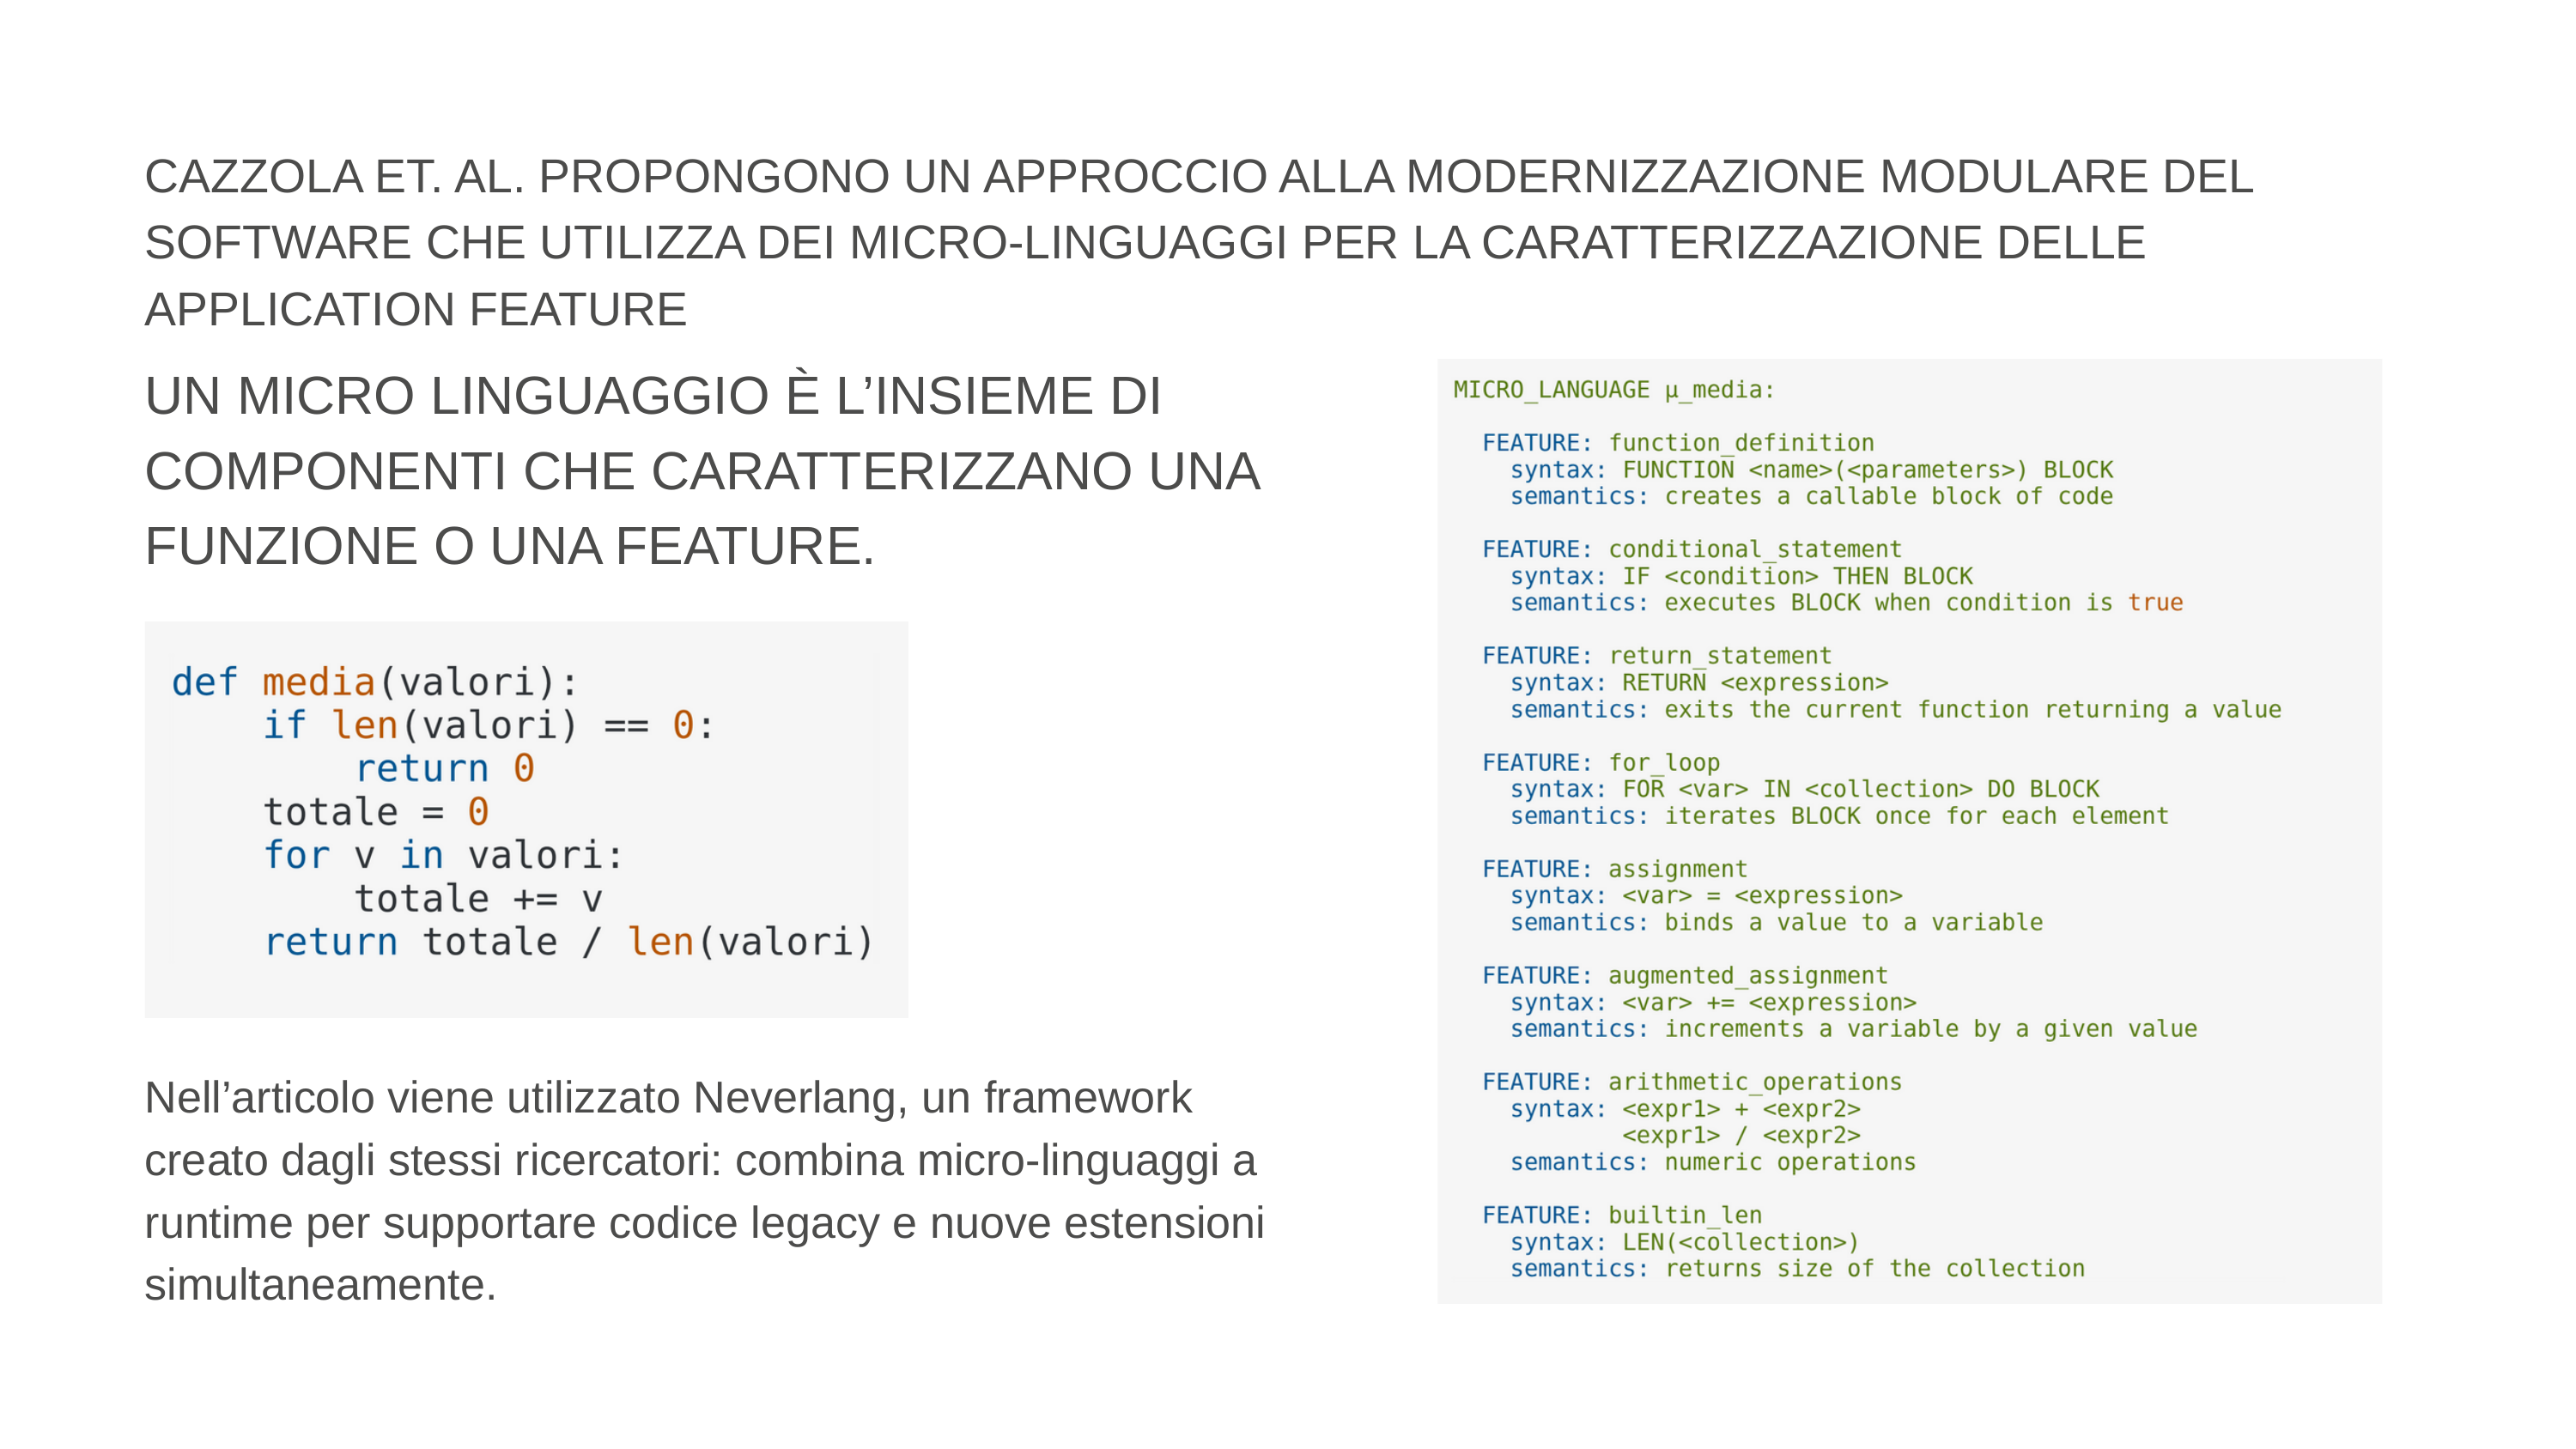

CAZZOLA ET. AL. PROPONGONO UN APPROCCIO ALLA MODERNIZZAZIONE MODULARE DEL SOFTWARE CHE UTILIZZA DEI MICRO-LINGUAGGI PER LA CARATTERIZZAZIONE DELLE APPLICATION FEATURE
UN MICRO LINGUAGGIO È L’INSIEME DI COMPONENTI CHE CARATTERIZZANO UNA FUNZIONE O UNA FEATURE.

Nell’articolo viene utilizzato Neverlang, un framework creato dagli stessi ricercatori: combina micro-linguaggi a runtime per supportare codice legacy e nuove estensioni simultaneamente.